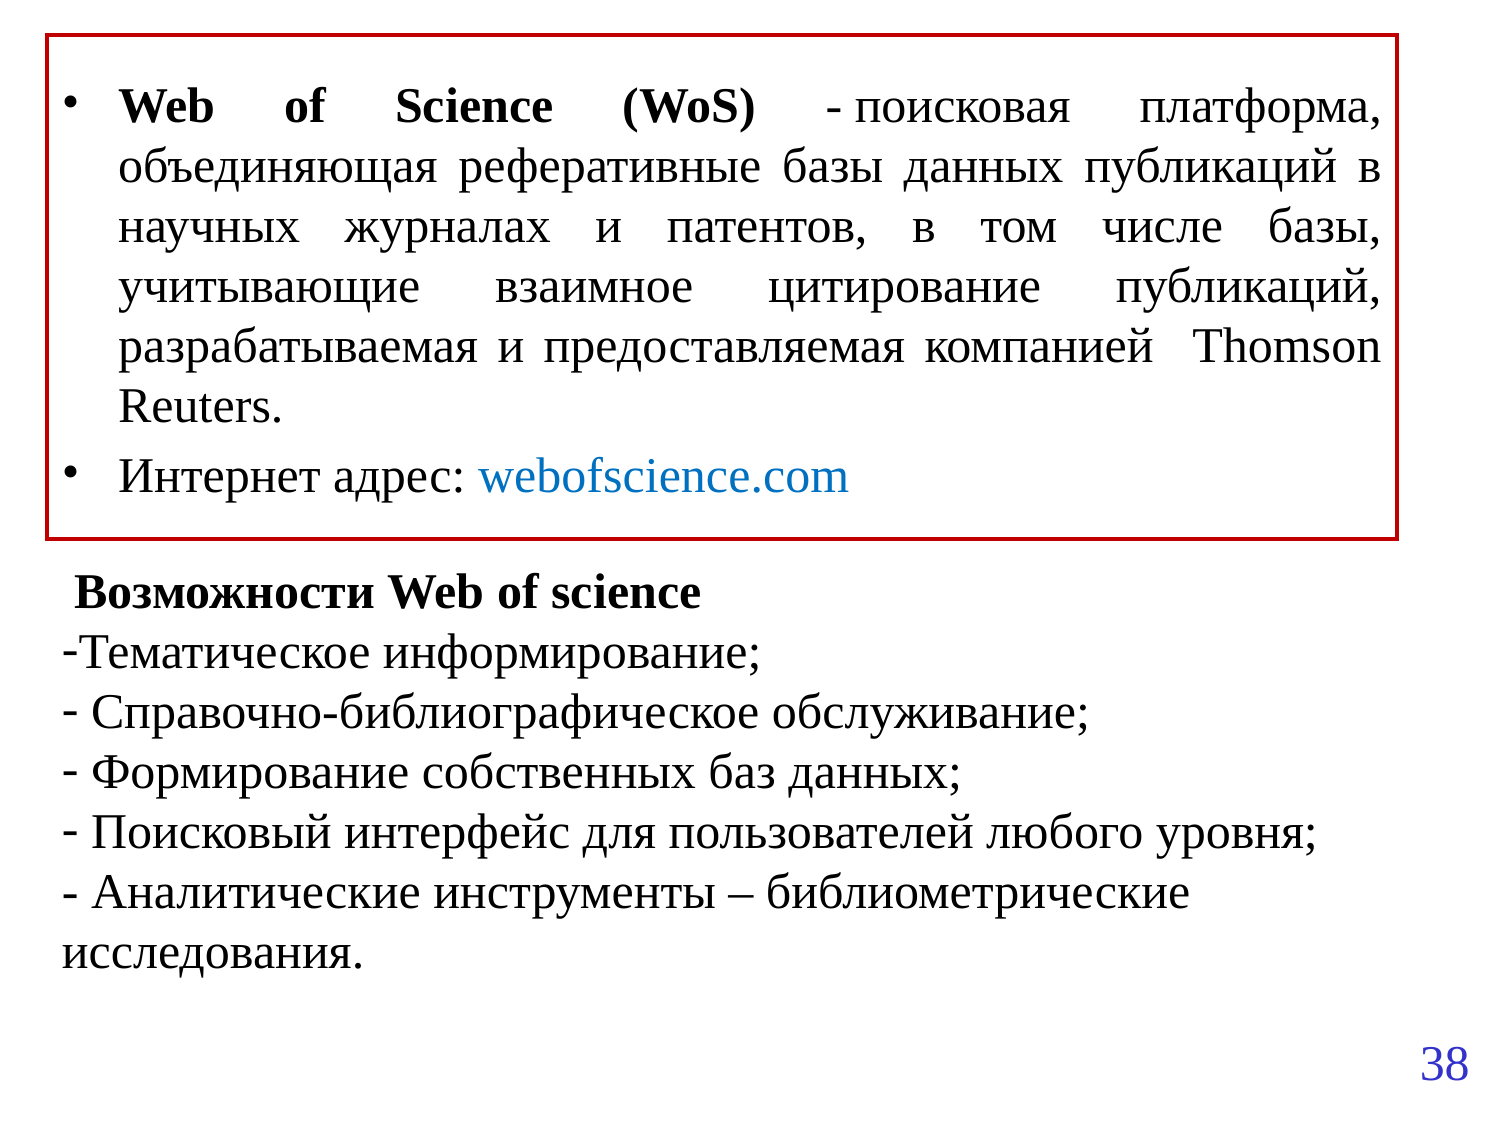

Web of Science (WoS) - поисковая платформа, объединяющая реферативные базы данных публикаций в научных журналах и патентов, в том числе базы, учитывающие взаимное цитирование публикаций, разрабатываемая и предоставляемая компанией  Thomson Reuters.
Интернет адрес: webofscience.com
 Возможности Web of science
Тематическое информирование;
 Справочно-библиографическое обслуживание;
 Формирование собственных баз данных;
 Поисковый интерфейс для пользователей любого уровня;
- Аналитические инструменты – библиометрические исследования.